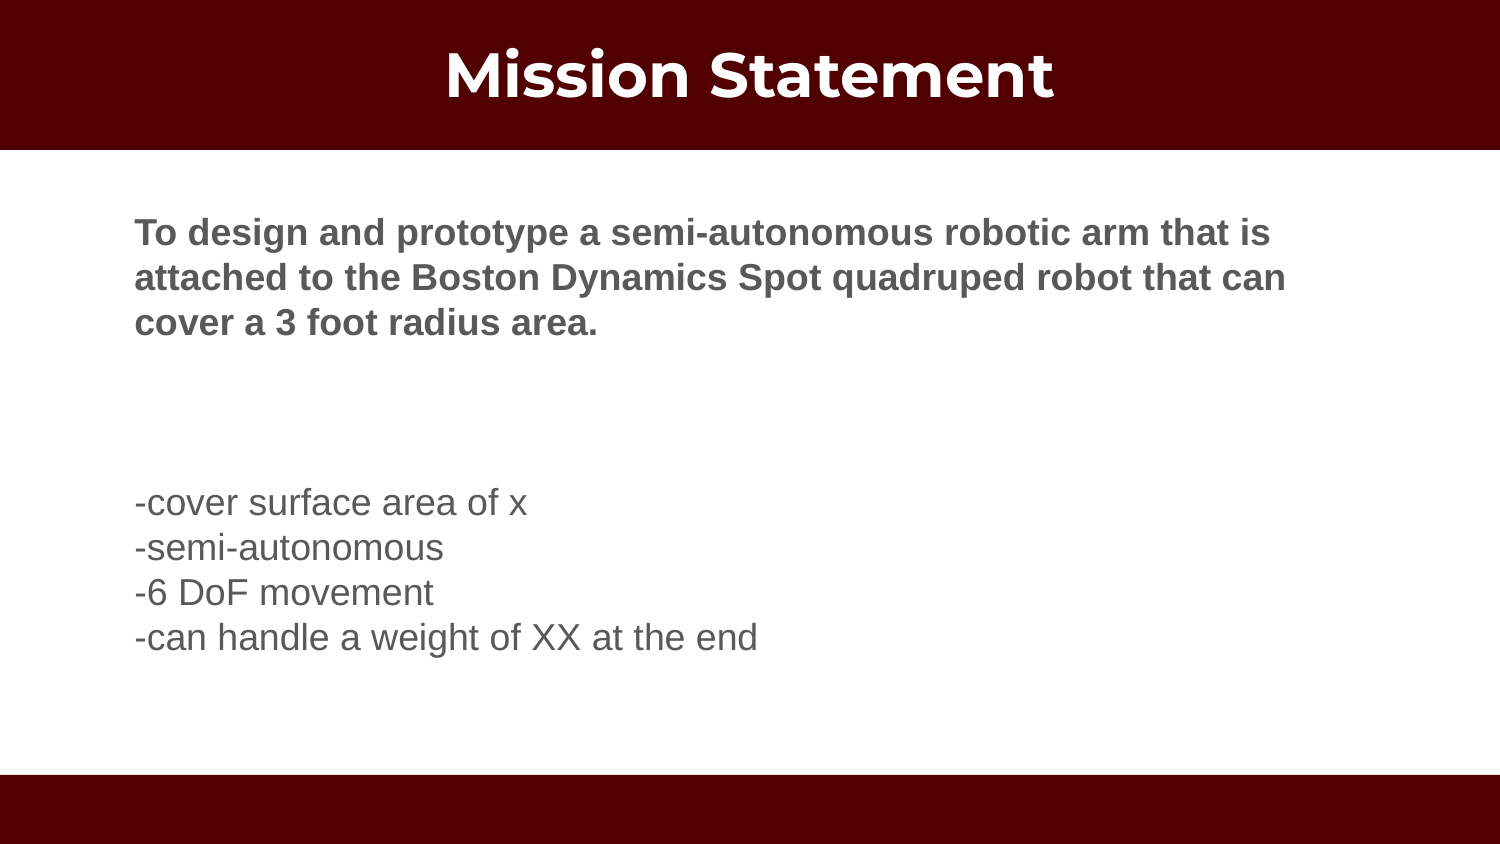

# Mission Statement
To design and prototype a semi-autonomous robotic arm that is attached to the Boston Dynamics Spot quadruped robot that can cover a 3 foot radius area.

-cover surface area of x
-semi-autonomous
-6 DoF movement
-can handle a weight of XX at the end